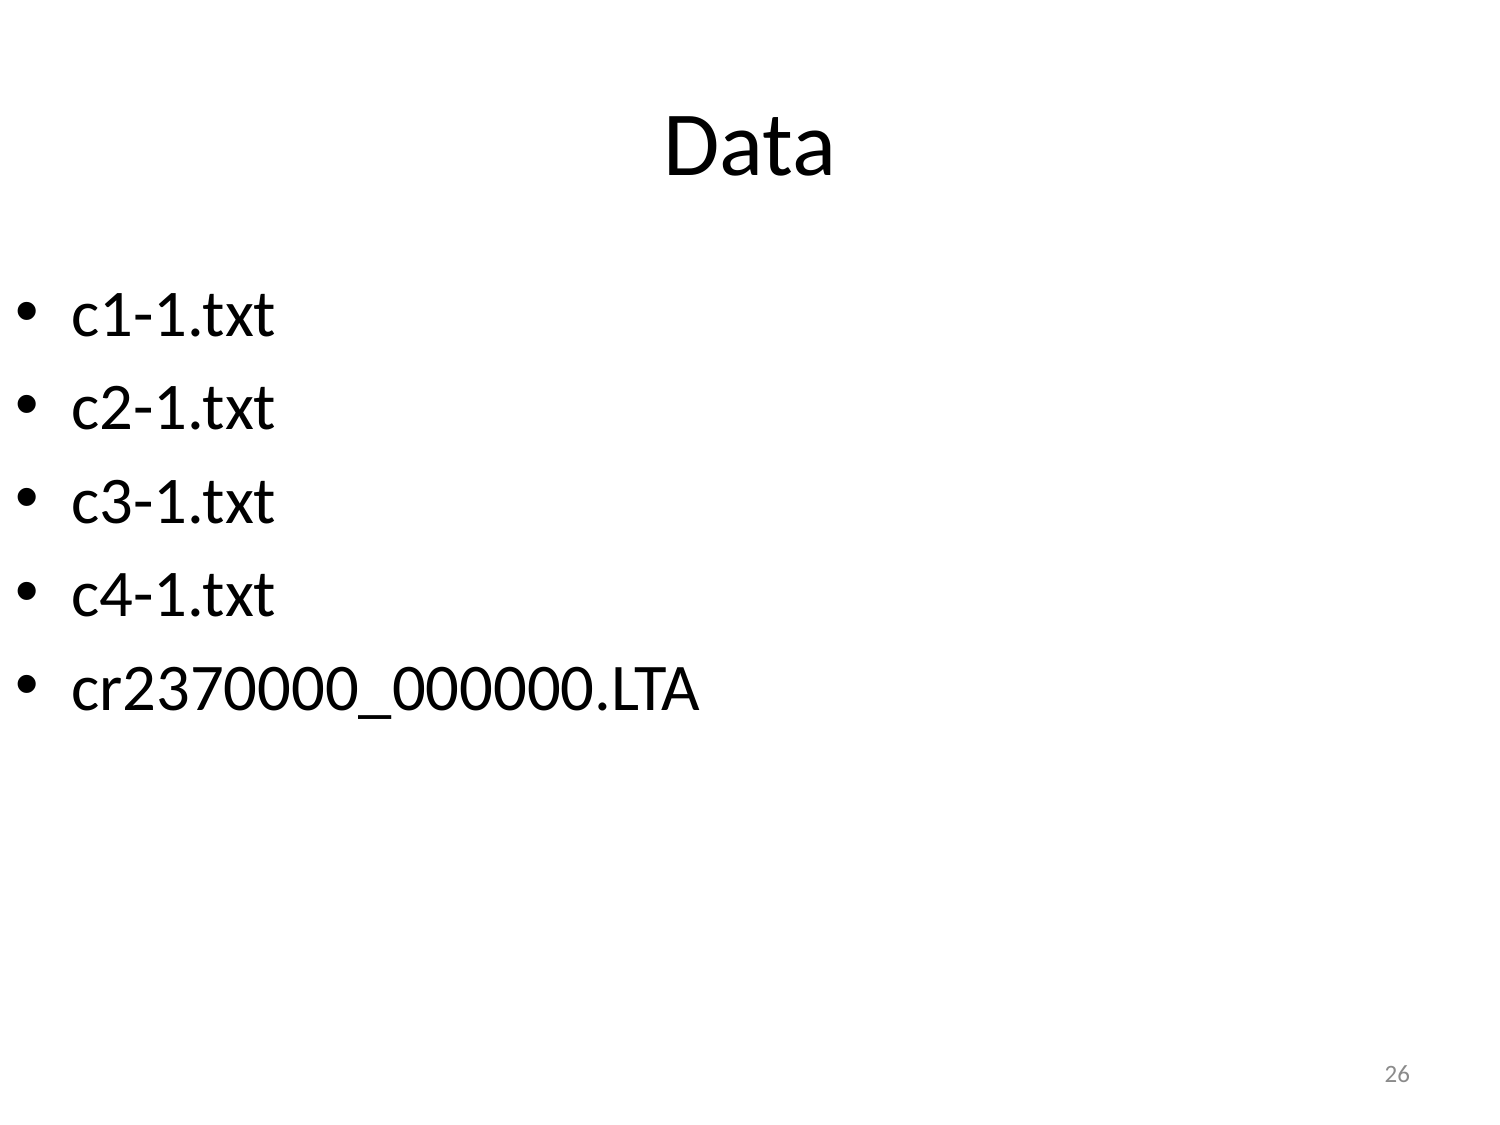

# Data
c1-1.txt
c2-1.txt
c3-1.txt
c4-1.txt
cr2370000_000000.LTA

26